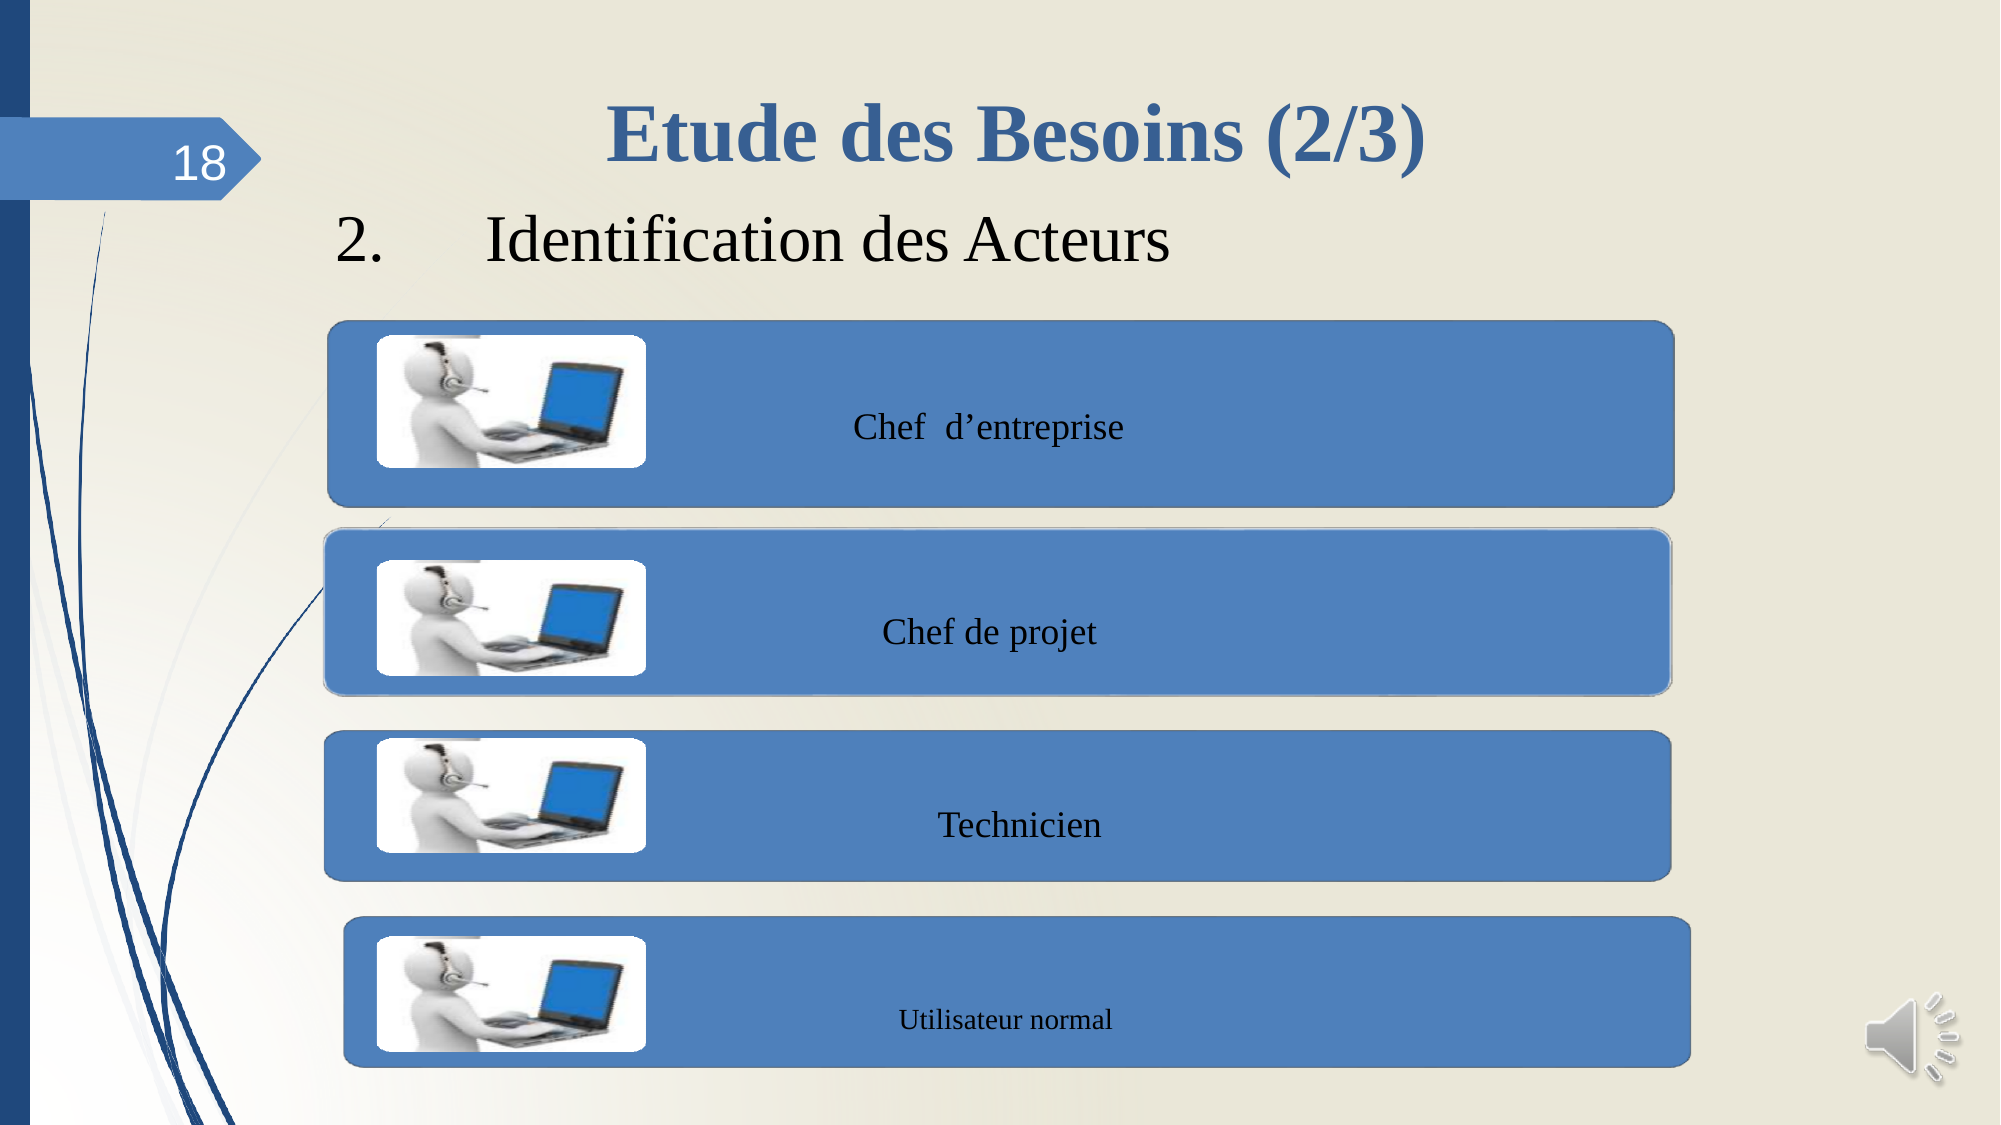

# Etude des Besoins (2/3)
18
2.	Identification des Acteurs

Chef  d’entreprise

Chef de projet

Technicien

Utilisateur normal